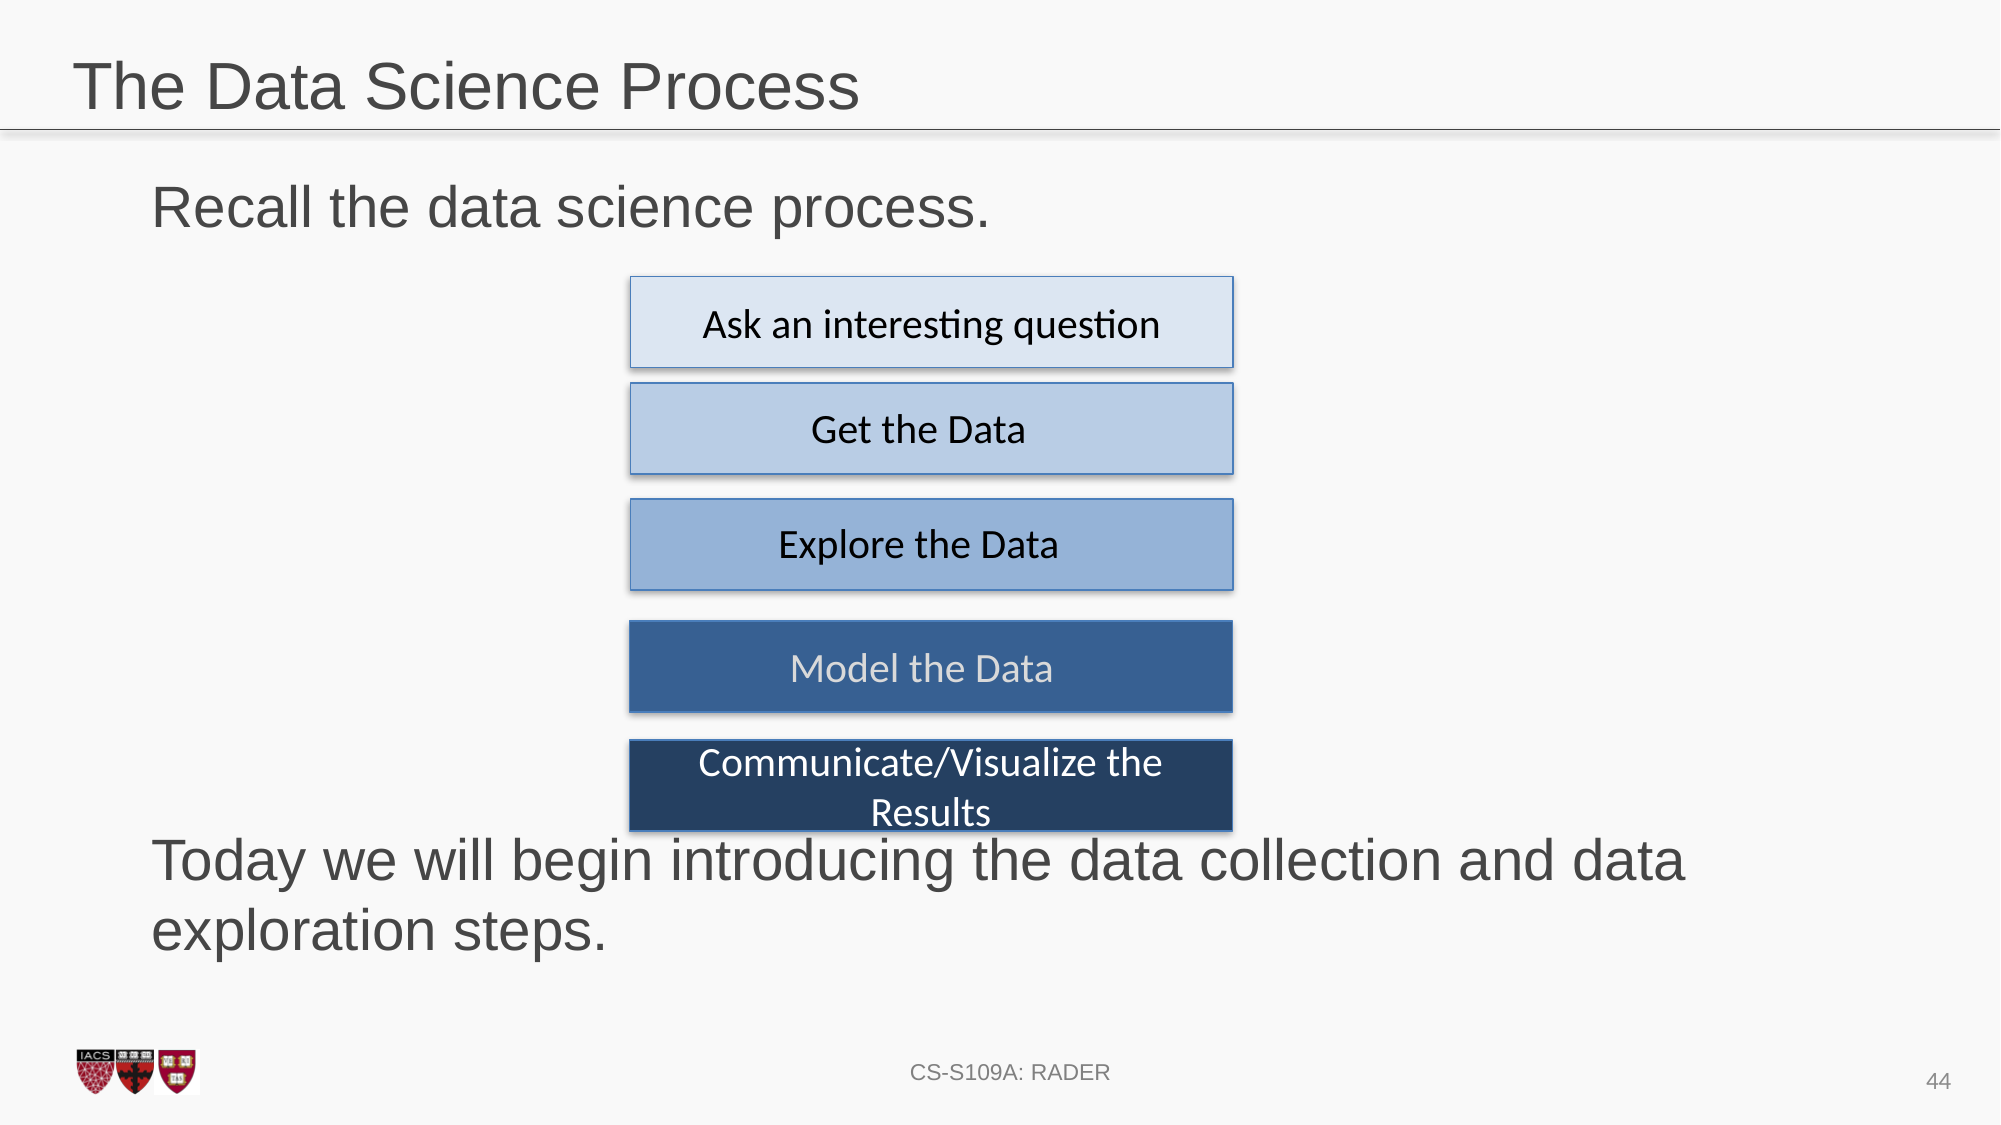

# The Data Science Process
Recall the data science process.

Today we will begin introducing the data collection and data exploration steps.
Ask an interesting question

Get the Data

Explore the Data

Model the Data
Communicate/Visualize the Results

44